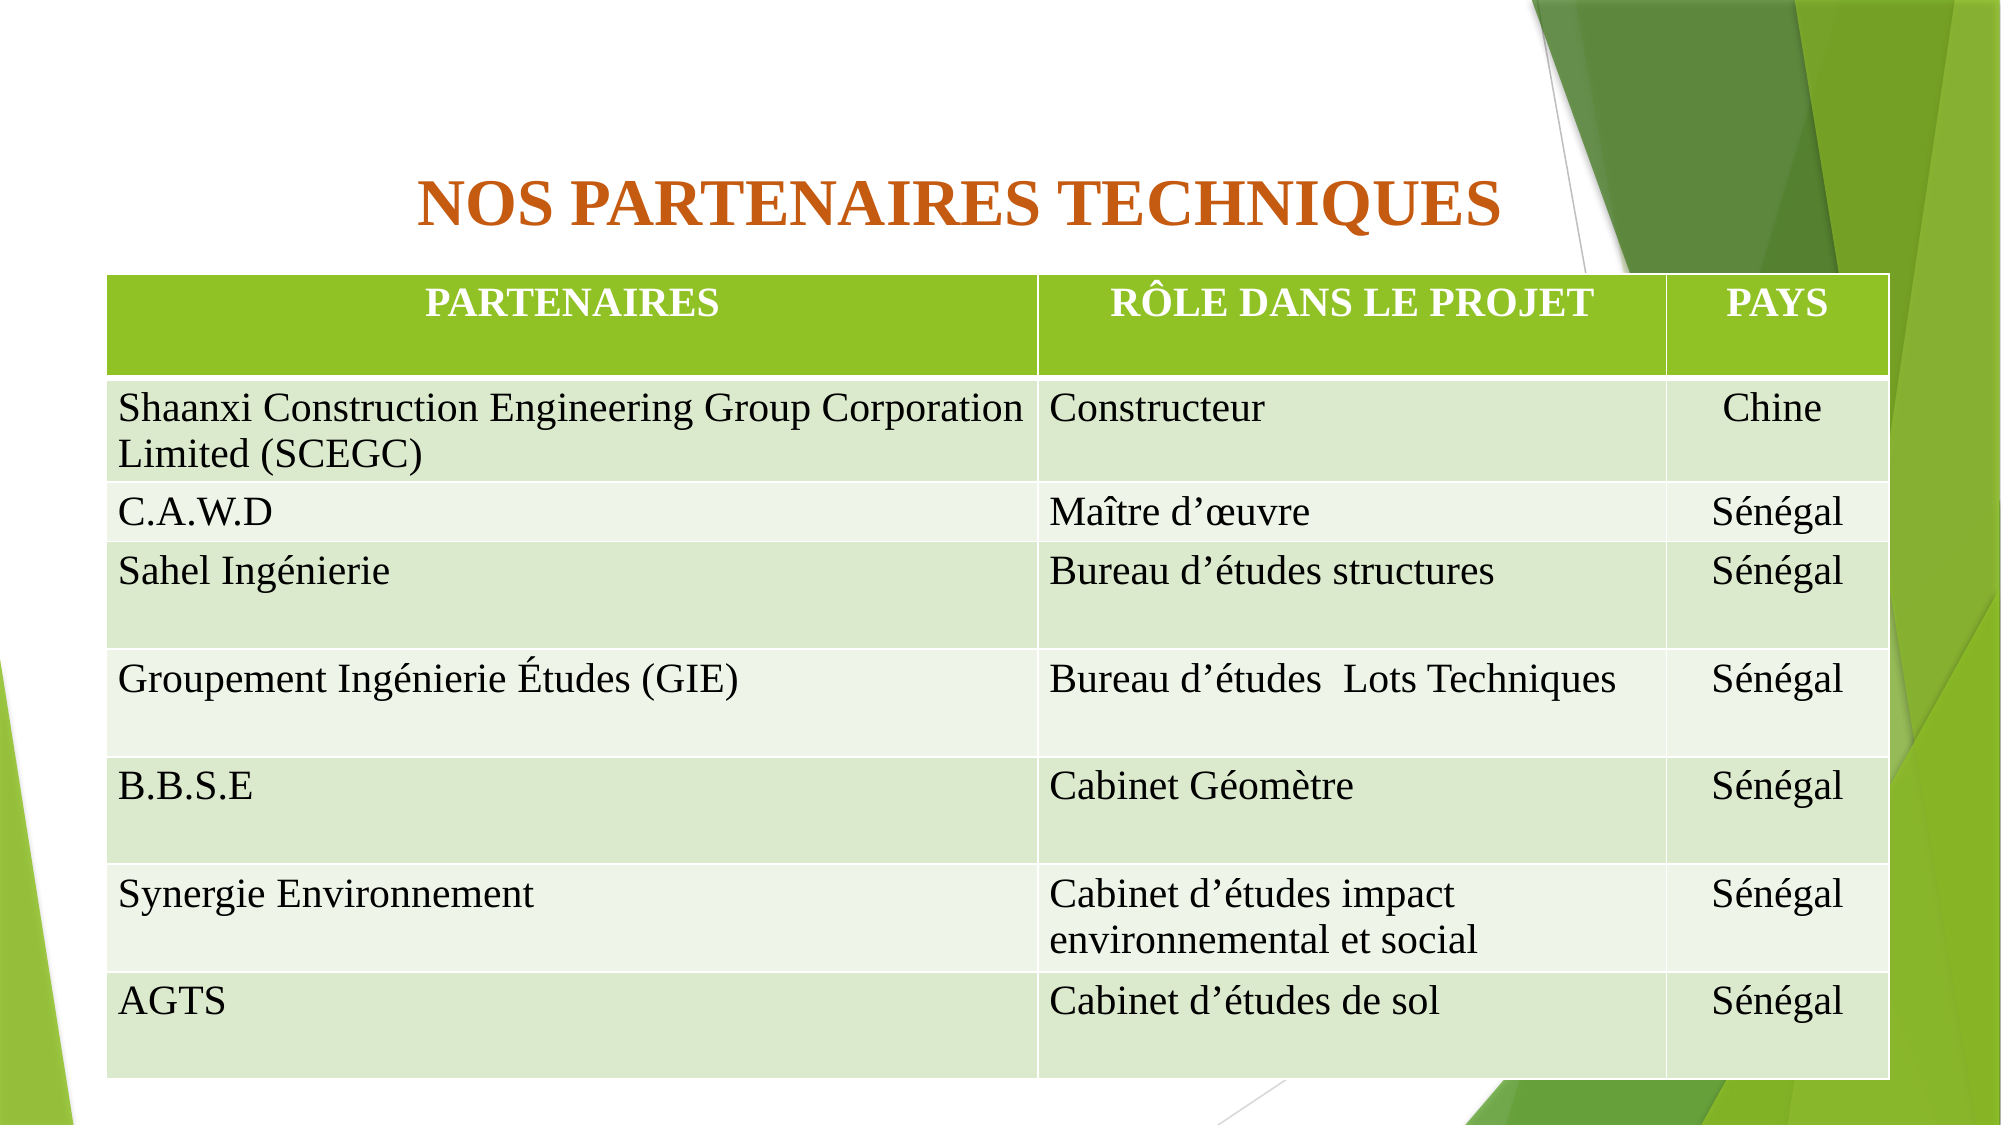

# NOS PARTENAIRES TECHNIQUES
| PARTENAIRES | RÔLE DANS LE PROJET | PAYS |
| --- | --- | --- |
| Shaanxi Construction Engineering Group Corporation Limited (SCEGC) | Constructeur | Chine |
| C.A.W.D | Maître d’œuvre | Sénégal |
| Sahel Ingénierie | Bureau d’études structures | Sénégal |
| Groupement Ingénierie Études (GIE) | Bureau d’études Lots Techniques | Sénégal |
| B.B.S.E | Cabinet Géomètre | Sénégal |
| Synergie Environnement | Cabinet d’études impact environnemental et social | Sénégal |
| AGTS | Cabinet d’études de sol | Sénégal |